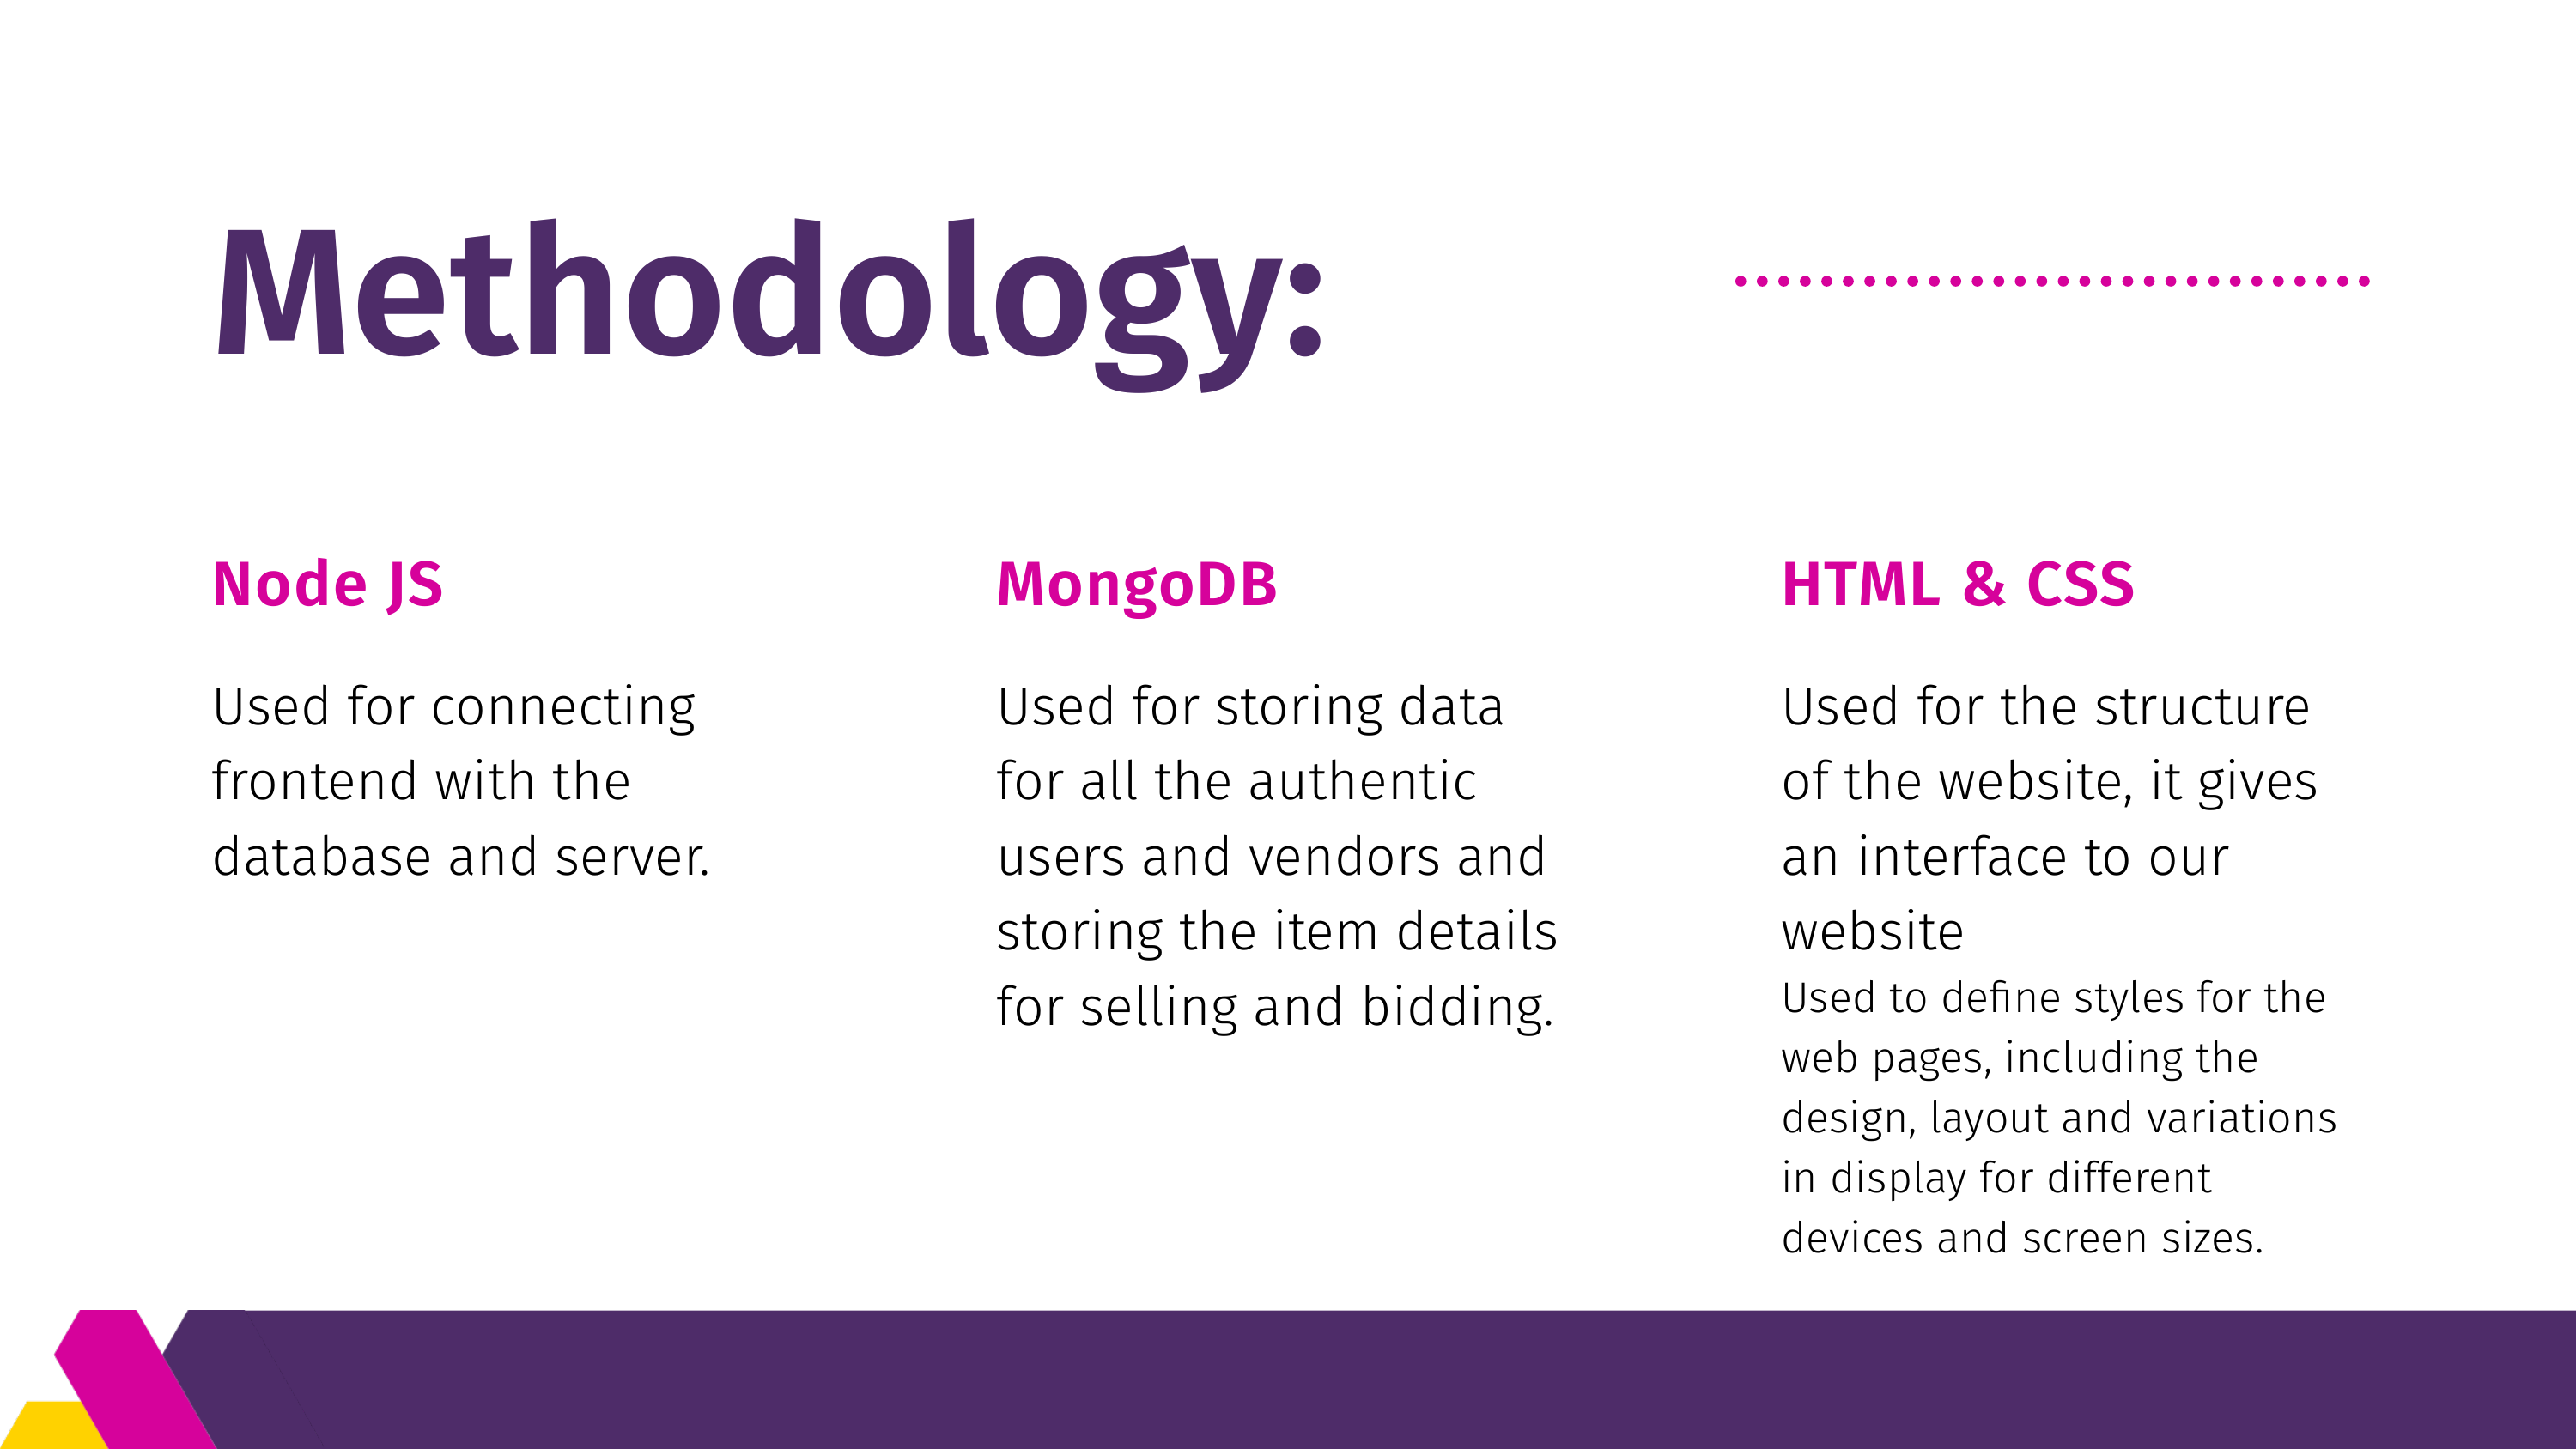

Methodology:

Node JS
Used for connecting frontend with the database and server.
MongoDB
Used for storing data for all the authentic users and vendors and storing the item details for selling and bidding.

HTML & CSS
Used for the structure of the website, it gives an interface to our website
Used to define styles for the web pages, including the design, layout and variations in display for different devices and screen sizes.